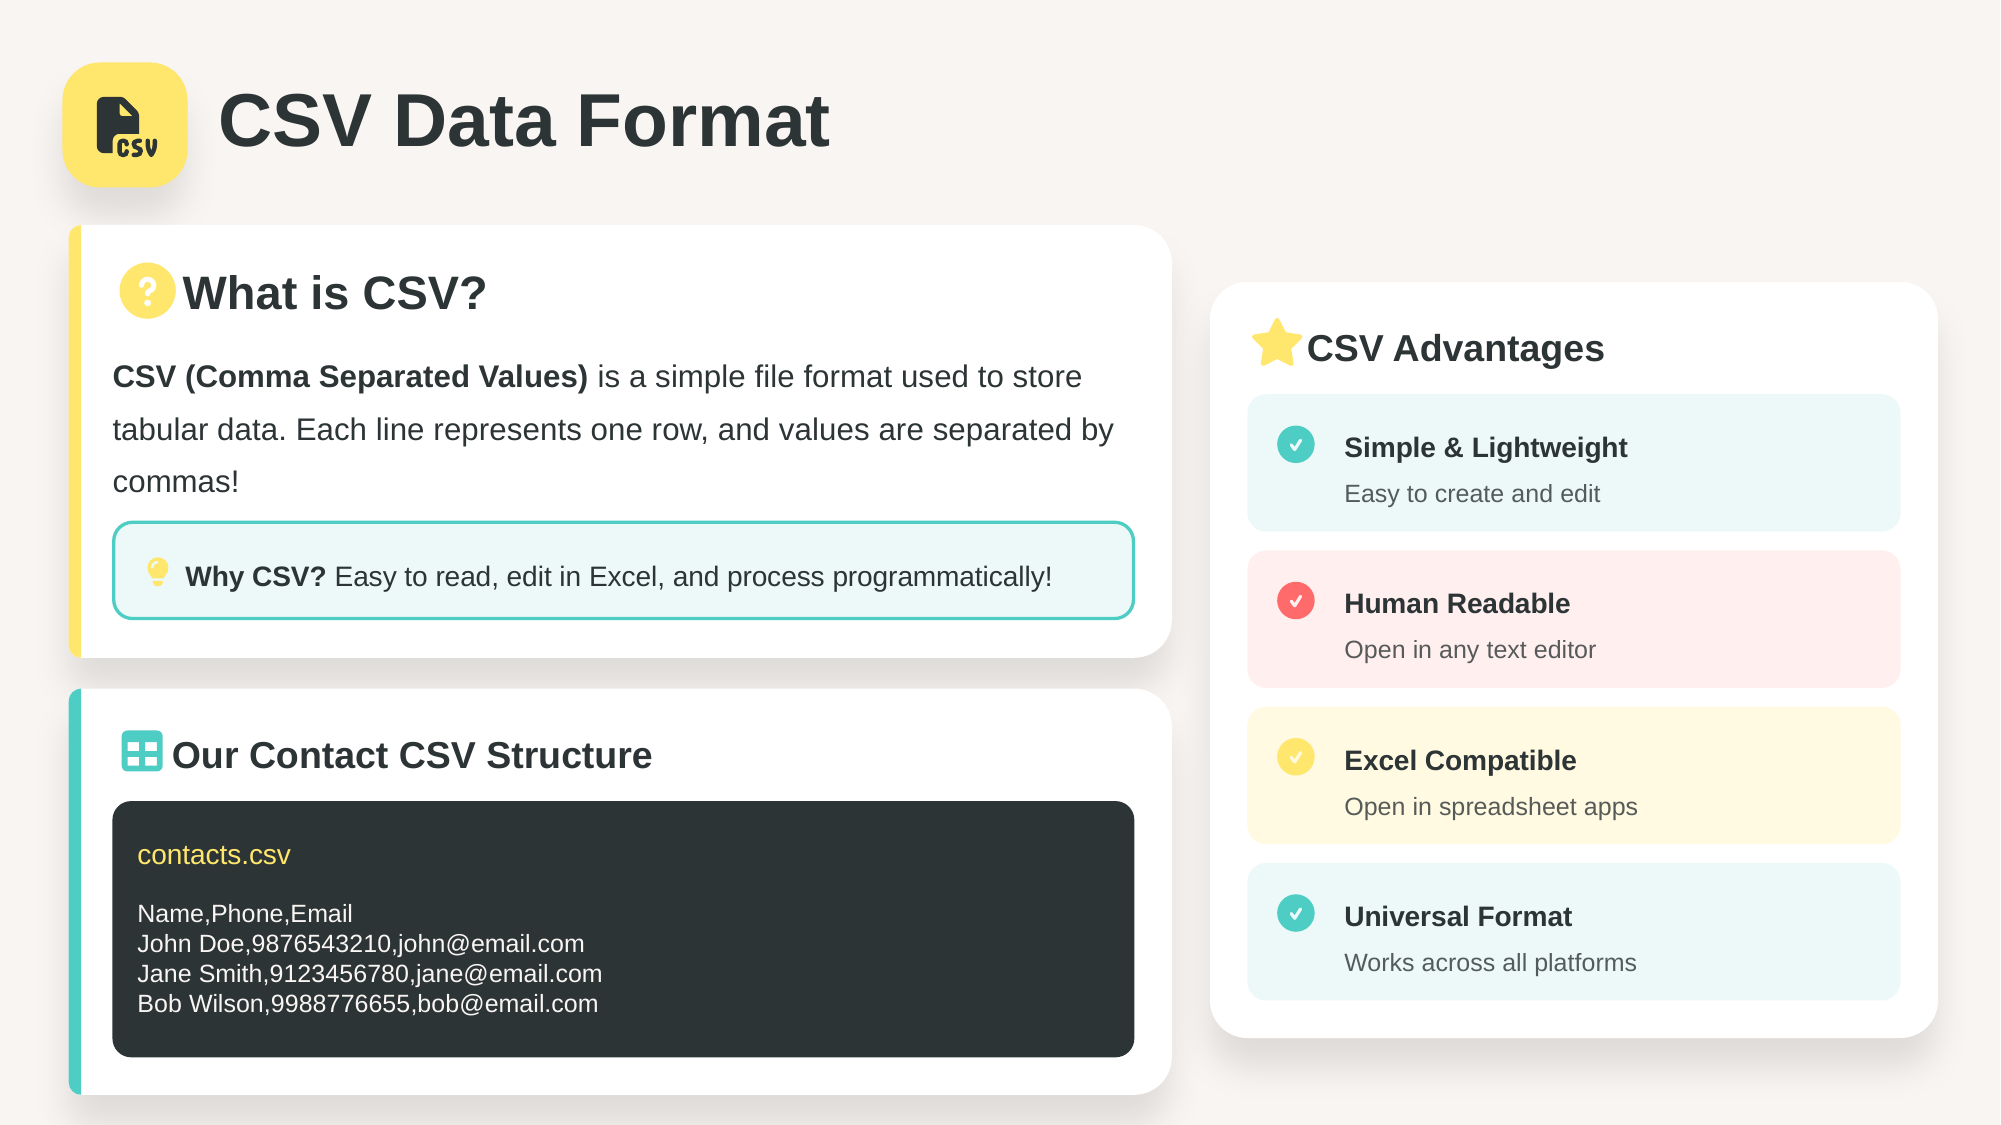

CSV Data Format

What is CSV?

CSV Advantages

CSV (Comma Separated Values) is a simple file format used to store tabular data. Each line represents one row, and values are separated by commas!

Simple & Lightweight

Easy to create and edit

Why CSV? Easy to read, edit in Excel, and process programmatically!

Human Readable

Open in any text editor

Our Contact CSV Structure

Excel Compatible

Open in spreadsheet apps

contacts.csv

Name,Phone,Email
John Doe,9876543210,john@email.com
Jane Smith,9123456780,jane@email.com
Bob Wilson,9988776655,bob@email.com
Universal Format

Works across all platforms